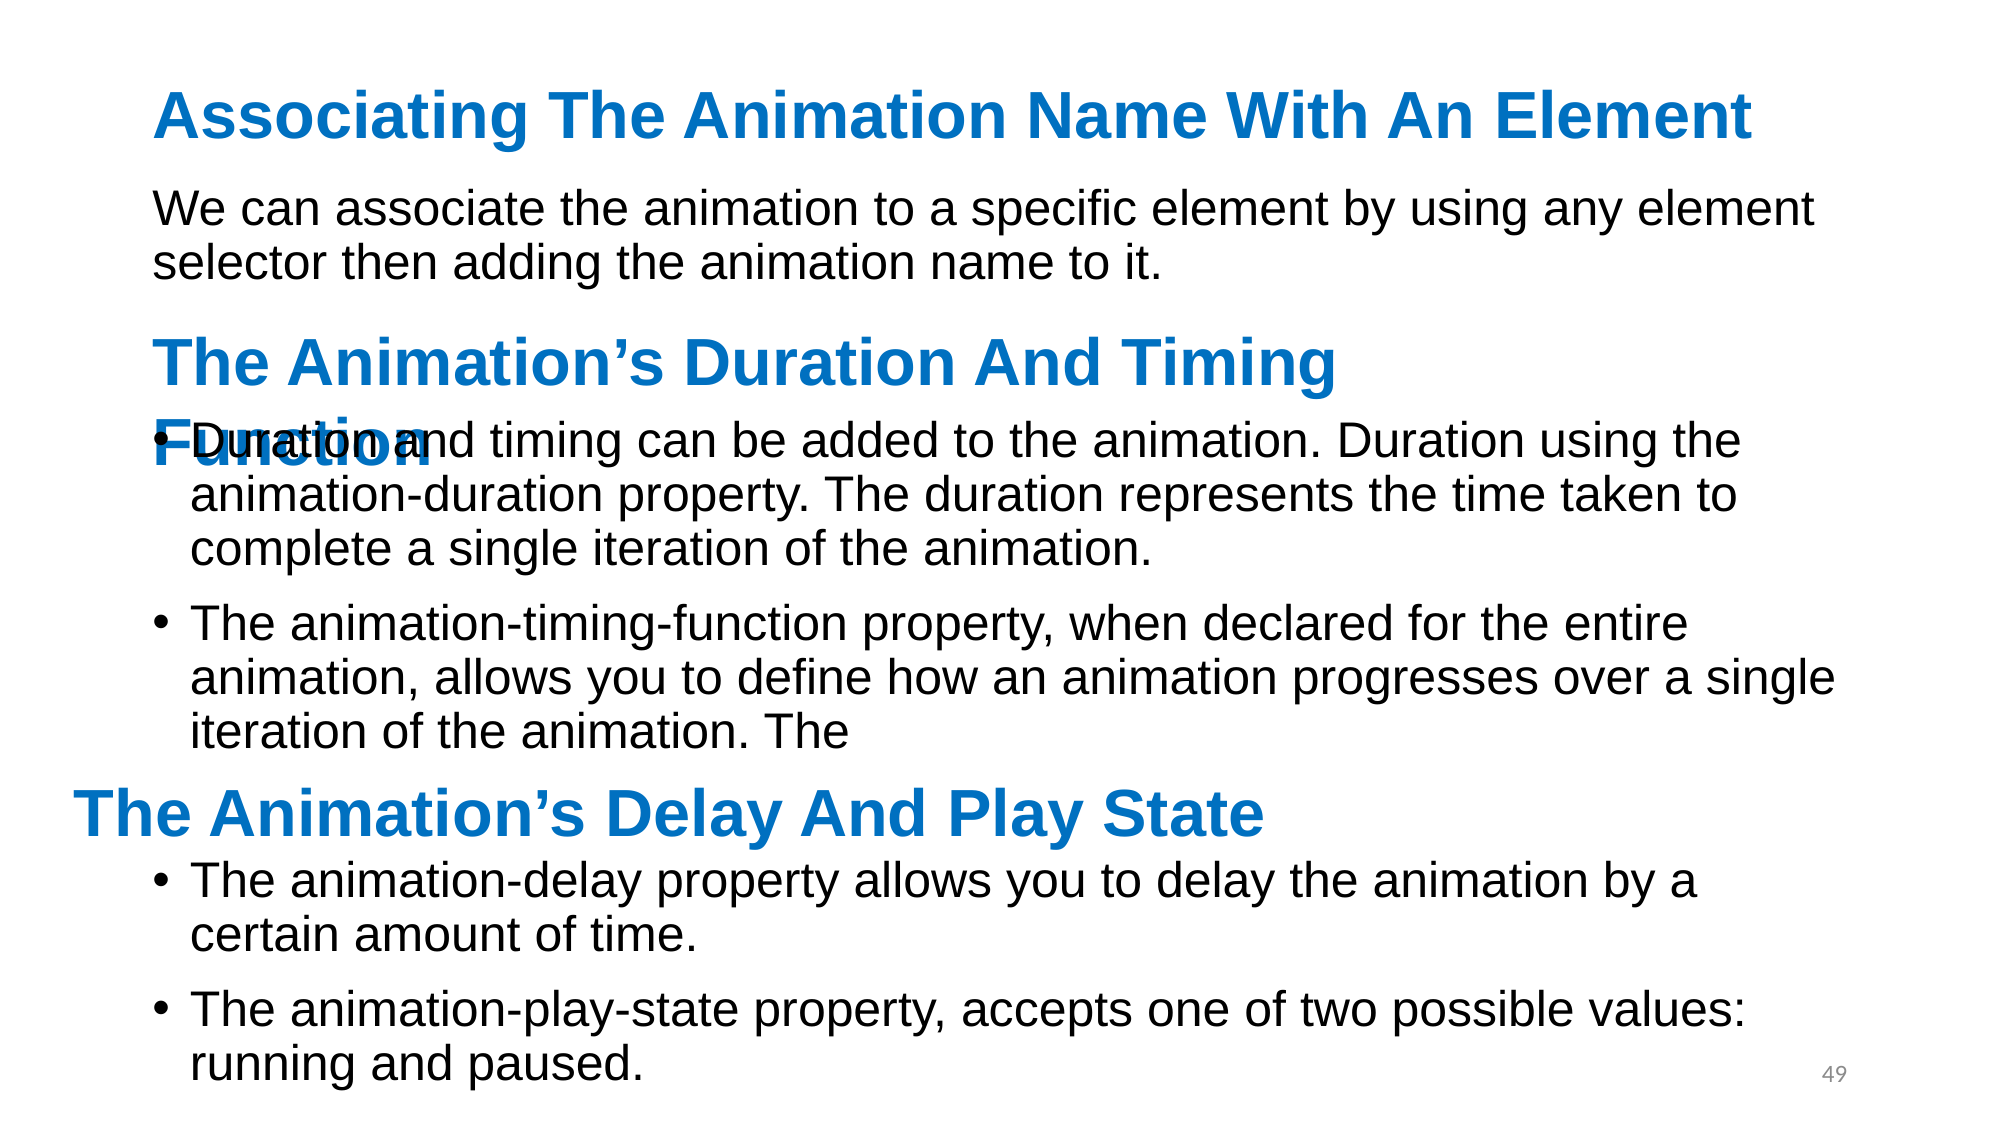

# Associating The Animation Name With An Element
We can associate the animation to a specific element by using any element selector then adding the animation name to it.
The Animation’s Duration And Timing Function
Duration and timing can be added to the animation. Duration using the animation-duration property. The duration represents the time taken to complete a single iteration of the animation.
The animation-timing-function property, when declared for the entire animation, allows you to define how an animation progresses over a single iteration of the animation. The
The Animation’s Delay And Play State
The animation-delay property allows you to delay the animation by a certain amount of time.
The animation-play-state property, accepts one of two possible values: running and paused.
49